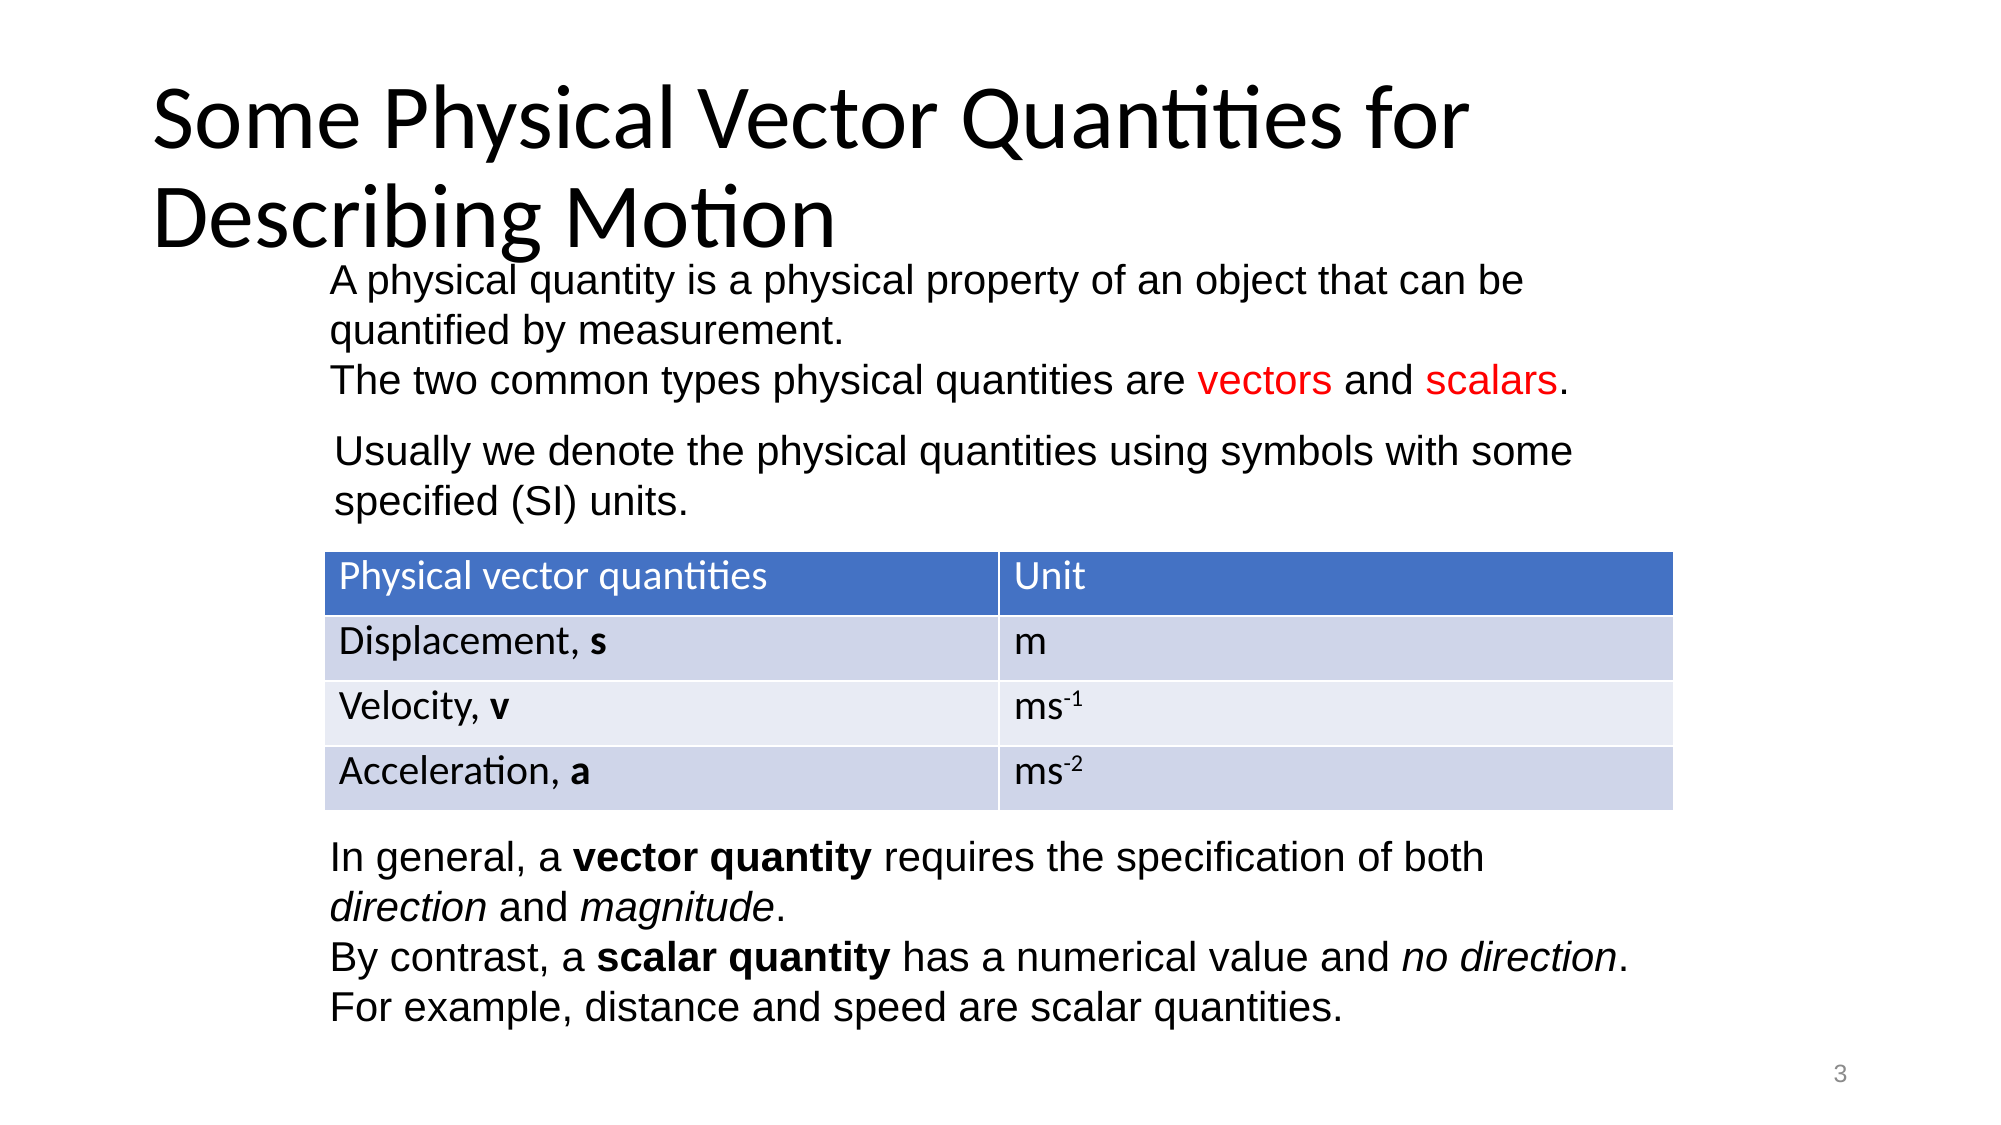

# Some Physical Vector Quantities for Describing Motion
A physical quantity is a physical property of an object that can be quantified by measurement.
The two common types physical quantities are vectors and scalars.
Usually we denote the physical quantities using symbols with some specified (SI) units.
| Physical vector quantities | Unit |
| --- | --- |
| Displacement, s | m |
| Velocity, v | ms-1 |
| Acceleration, a | ms-2 |
In general, a vector quantity requires the specification of both direction and magnitude.
By contrast, a scalar quantity has a numerical value and no direction. For example, distance and speed are scalar quantities.
3